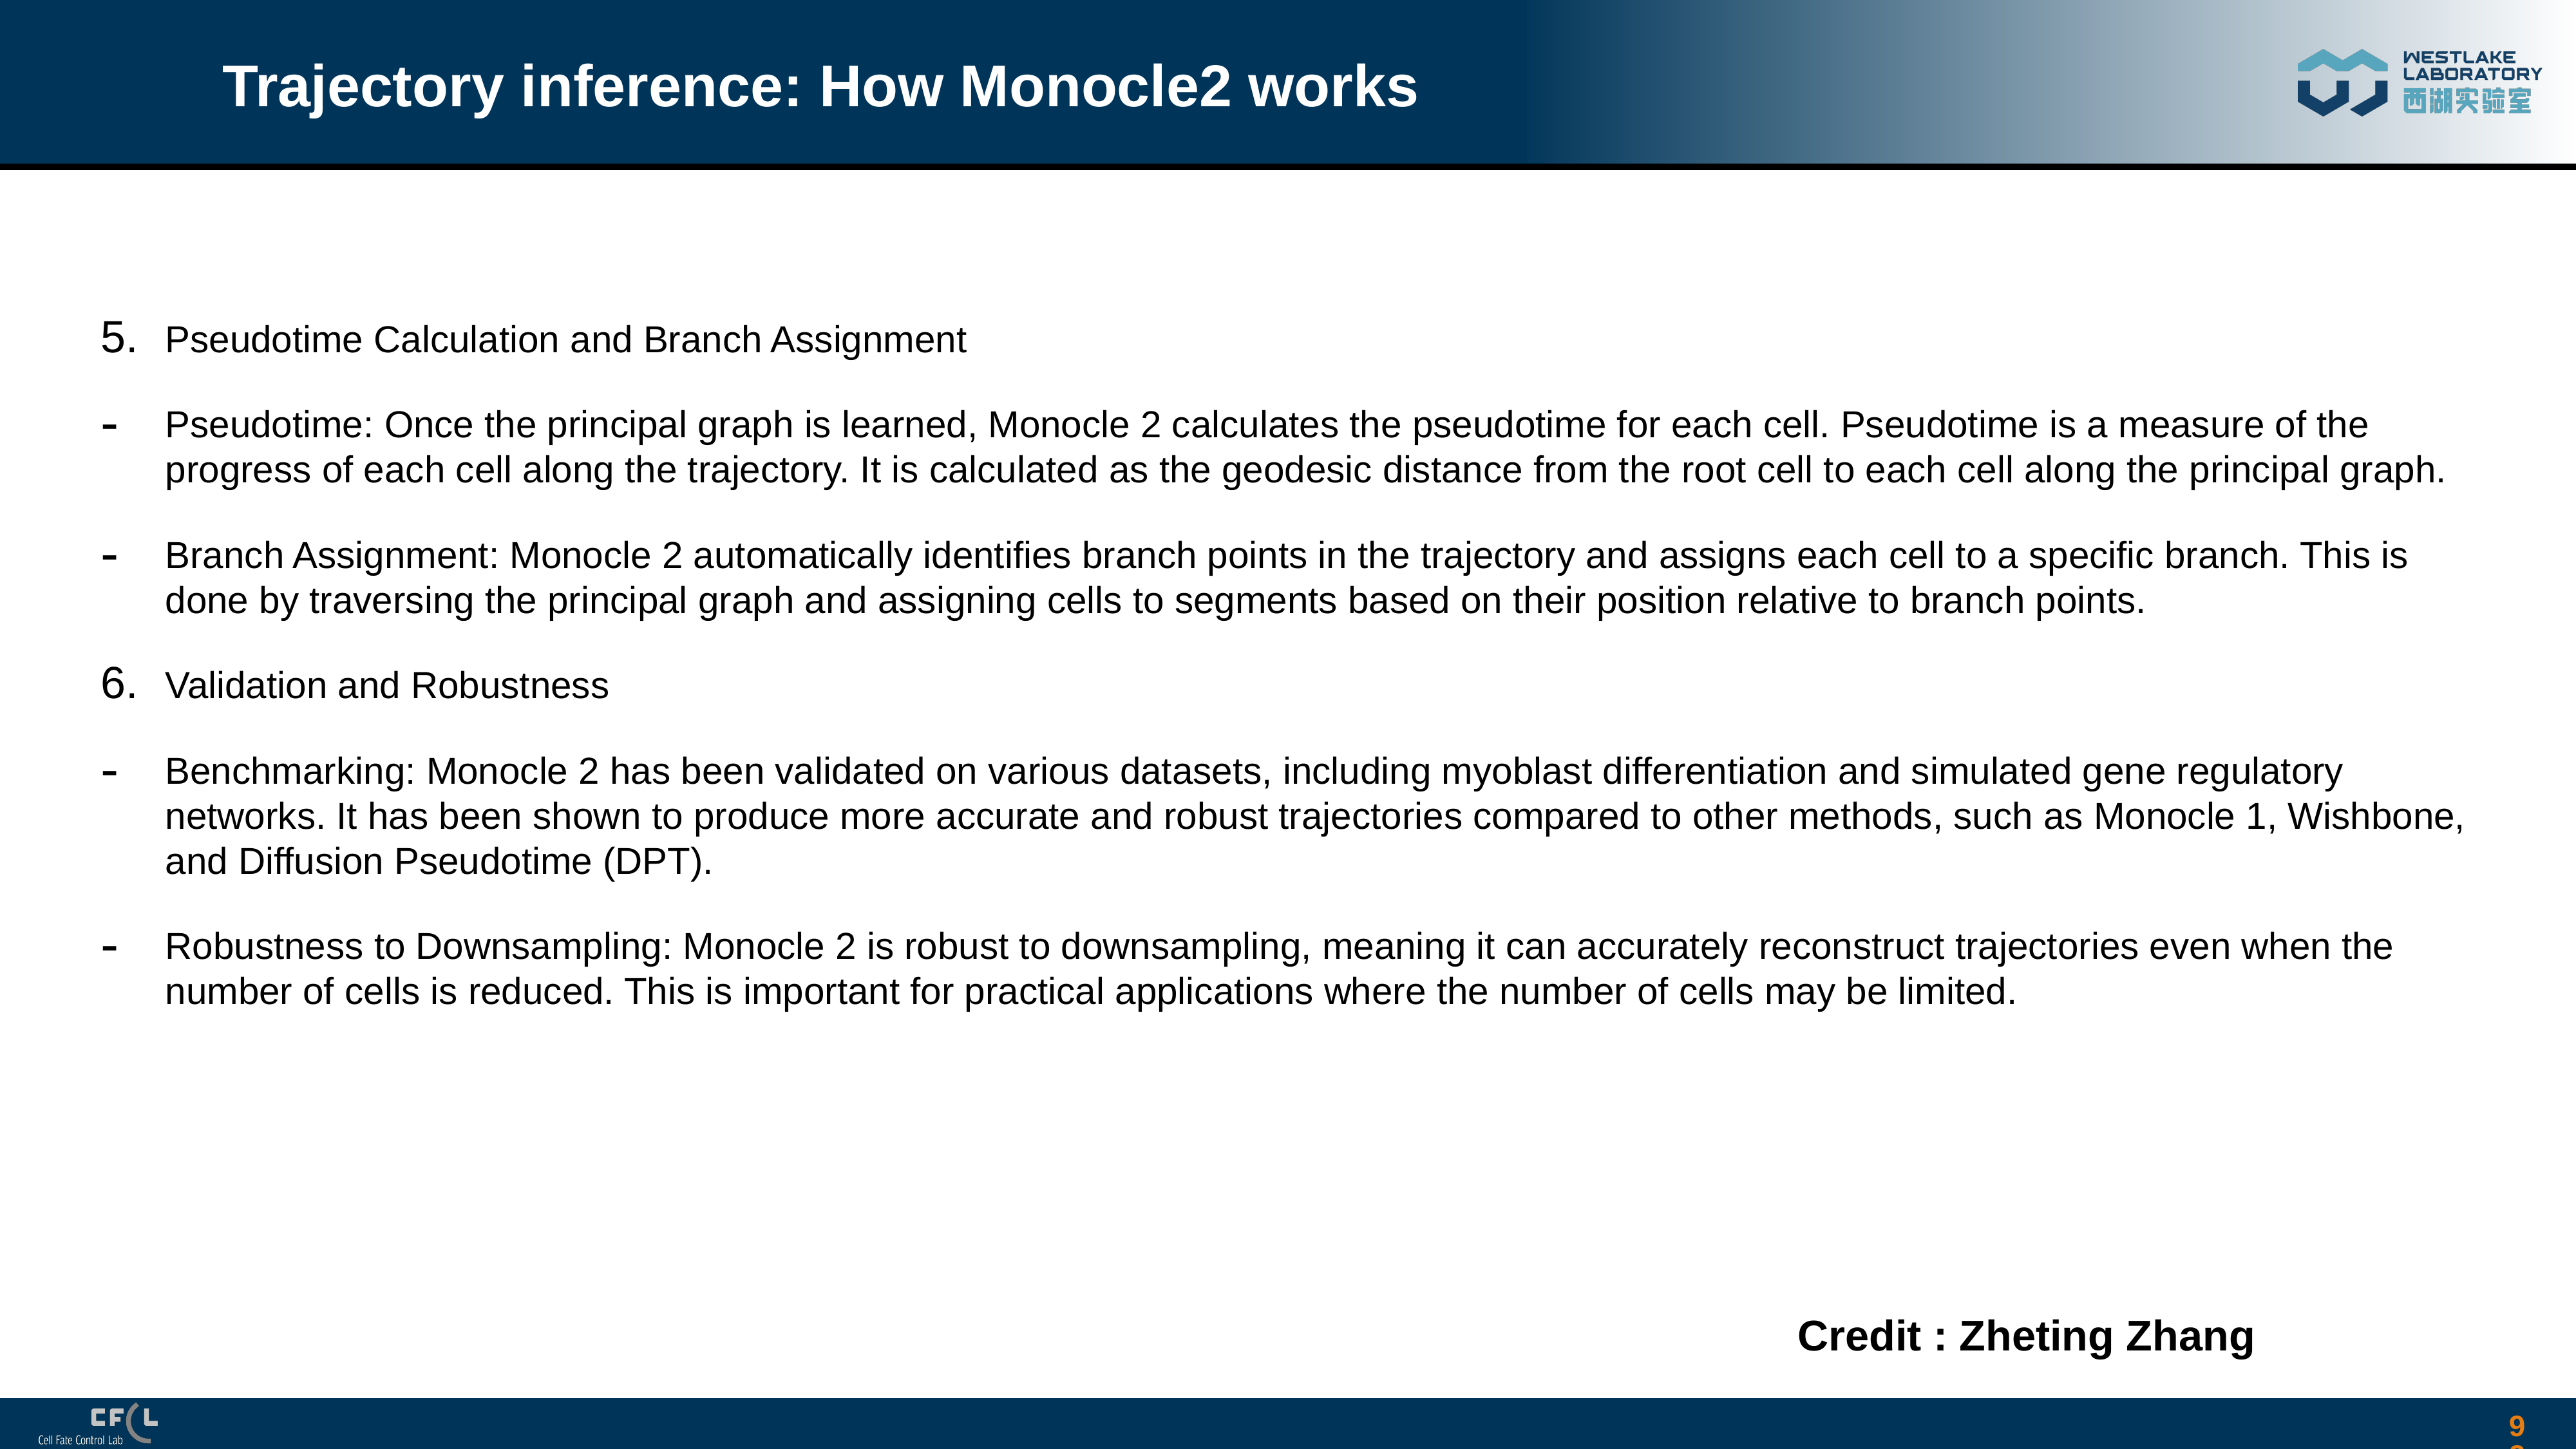

# Trajectory inference: How Monocle2 works
Pseudotime Calculation and Branch Assignment
Pseudotime: Once the principal graph is learned, Monocle 2 calculates the pseudotime for each cell. Pseudotime is a measure of the progress of each cell along the trajectory. It is calculated as the geodesic distance from the root cell to each cell along the principal graph.
Branch Assignment: Monocle 2 automatically identifies branch points in the trajectory and assigns each cell to a specific branch. This is done by traversing the principal graph and assigning cells to segments based on their position relative to branch points.
Validation and Robustness
Benchmarking: Monocle 2 has been validated on various datasets, including myoblast differentiation and simulated gene regulatory networks. It has been shown to produce more accurate and robust trajectories compared to other methods, such as Monocle 1, Wishbone, and Diffusion Pseudotime (DPT).
Robustness to Downsampling: Monocle 2 is robust to downsampling, meaning it can accurately reconstruct trajectories even when the number of cells is reduced. This is important for practical applications where the number of cells may be limited.
Credit : Zheting Zhang
92